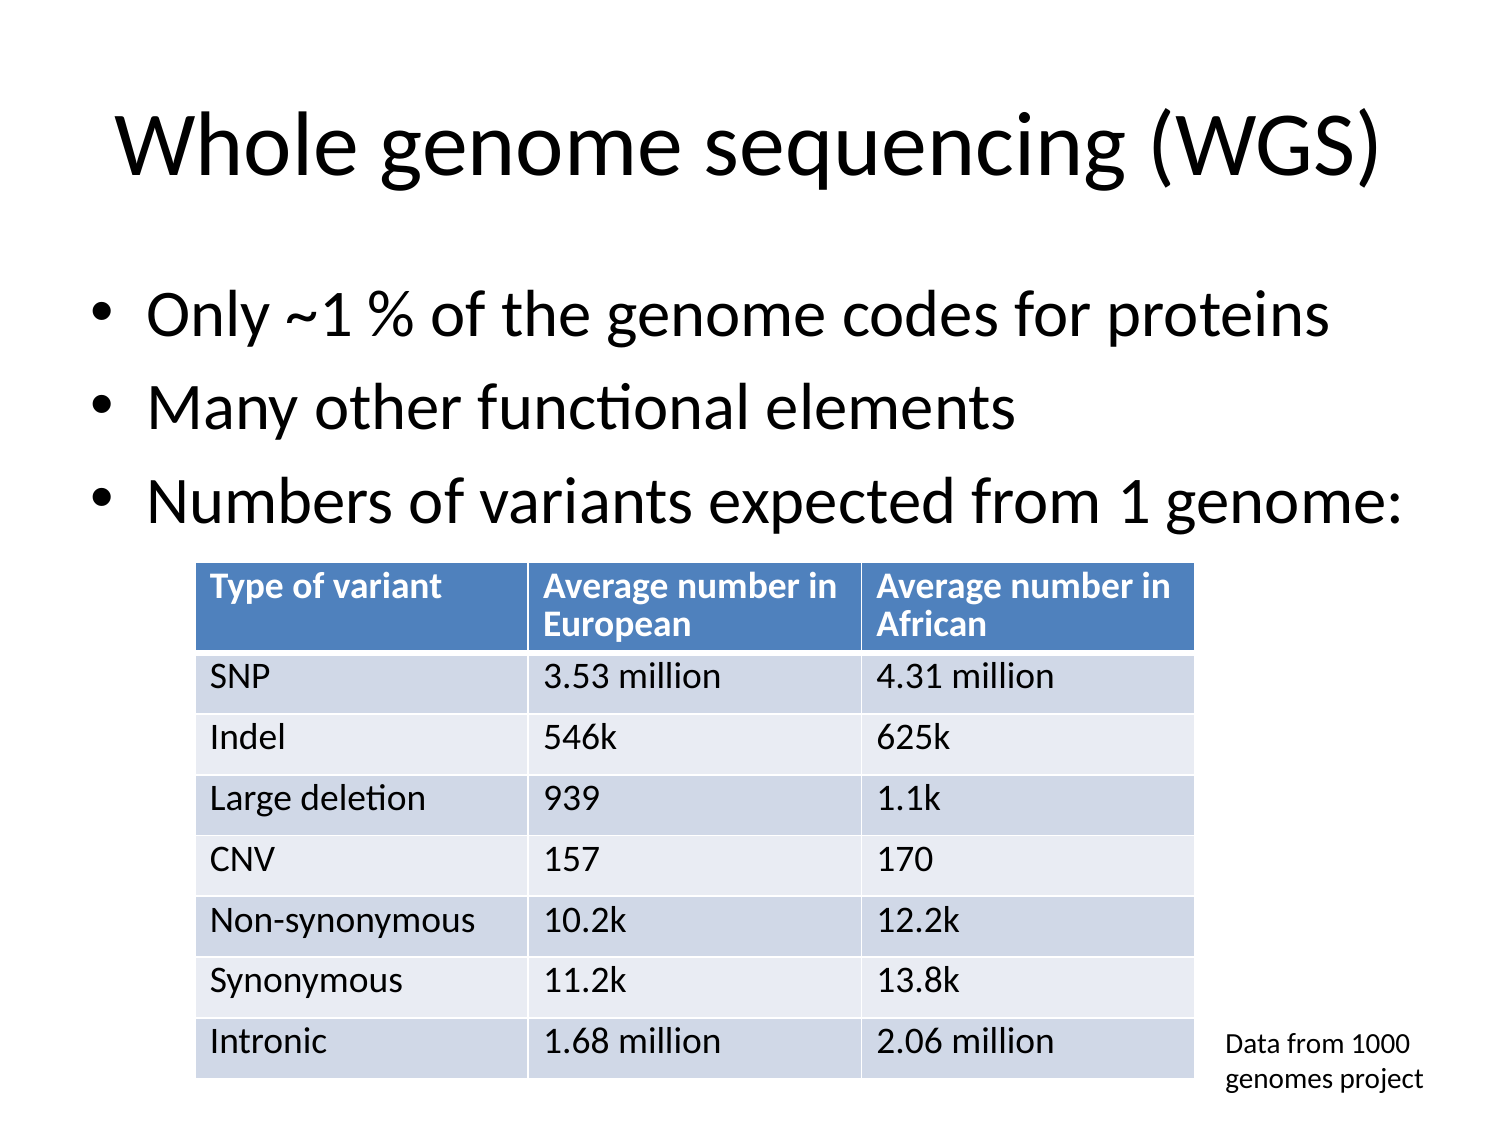

# Whole genome sequencing (WGS)
Only ~1 % of the genome codes for proteins
Many other functional elements
Numbers of variants expected from 1 genome:

| Type of variant | Average number in European | Average number in African |
| --- | --- | --- |
| SNP | 3.53 million | 4.31 million |
| Indel | 546k | 625k |
| Large deletion | 939 | 1.1k |
| CNV | 157 | 170 |
| Non-synonymous | 10.2k | 12.2k |
| Synonymous | 11.2k | 13.8k |
| Intronic | 1.68 million | 2.06 million |
Data from 1000 genomes project